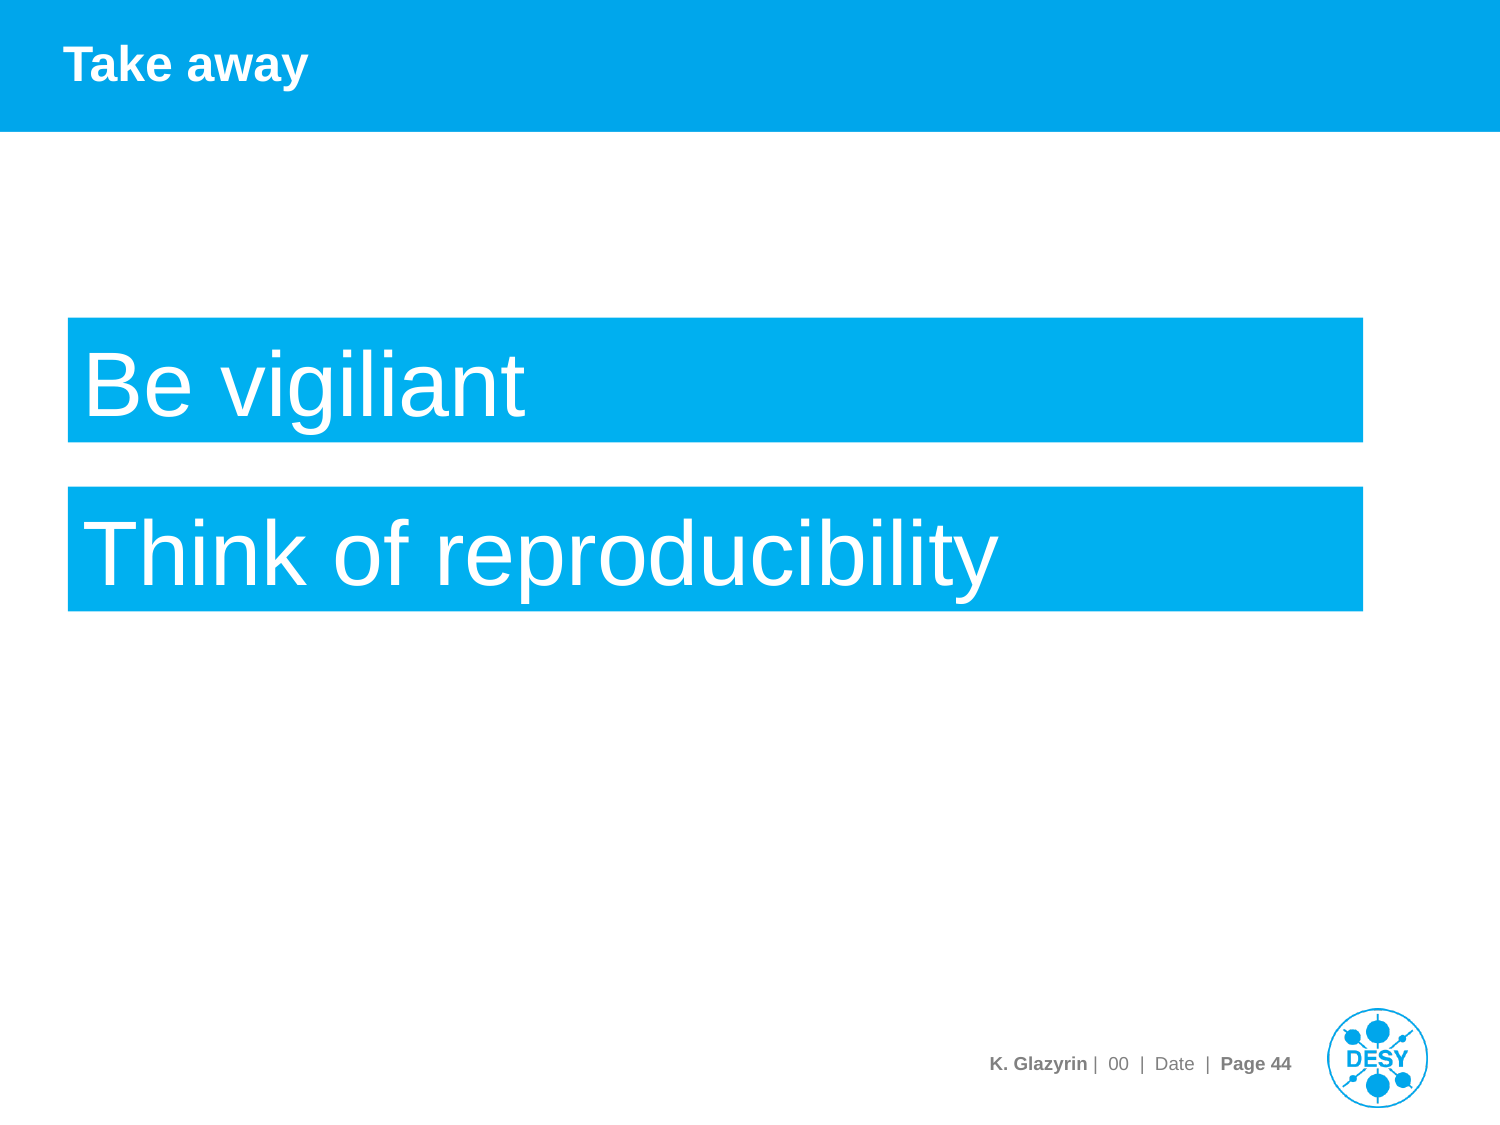

# Take away
Be vigiliant
Think of reproducibility